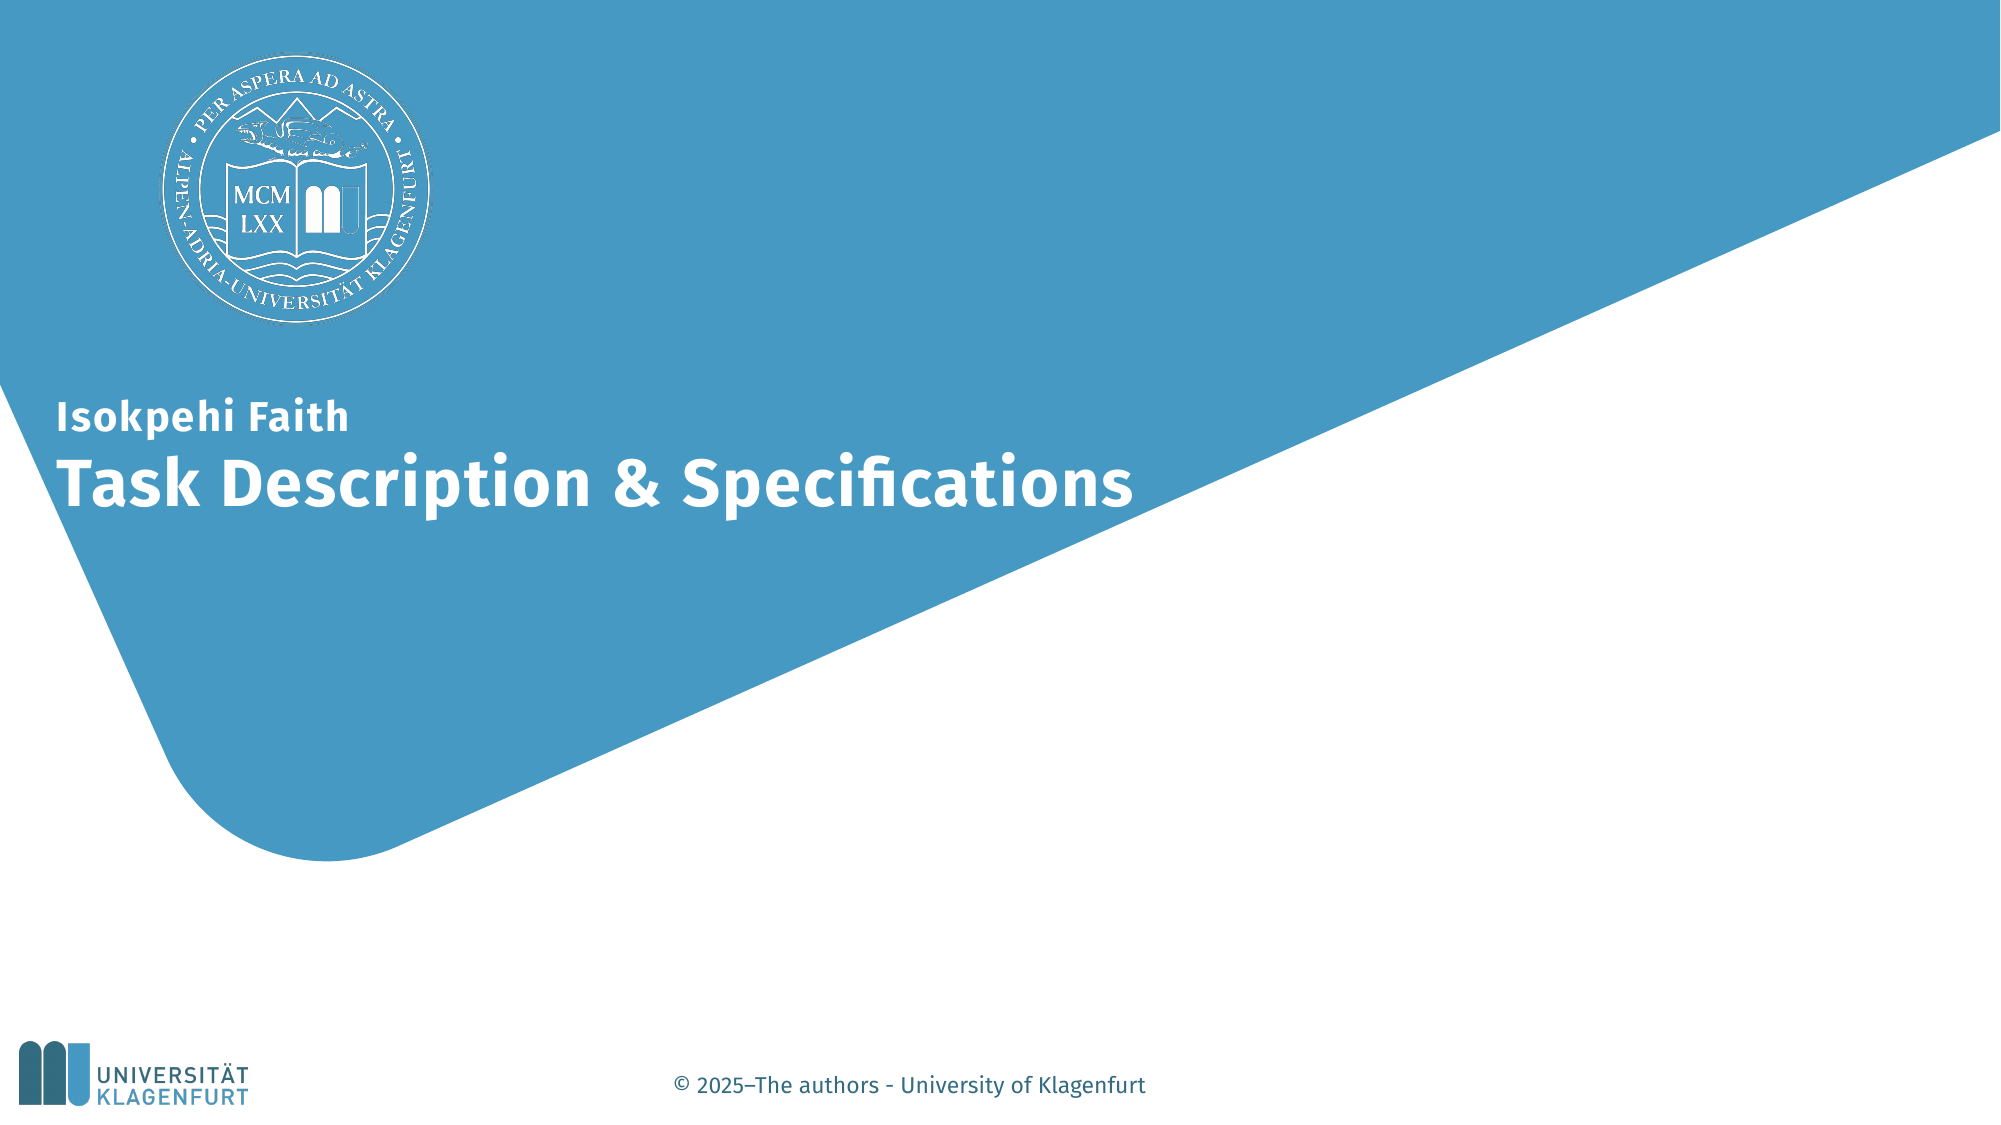

# Isokpehi Faith Task Description & Specifications